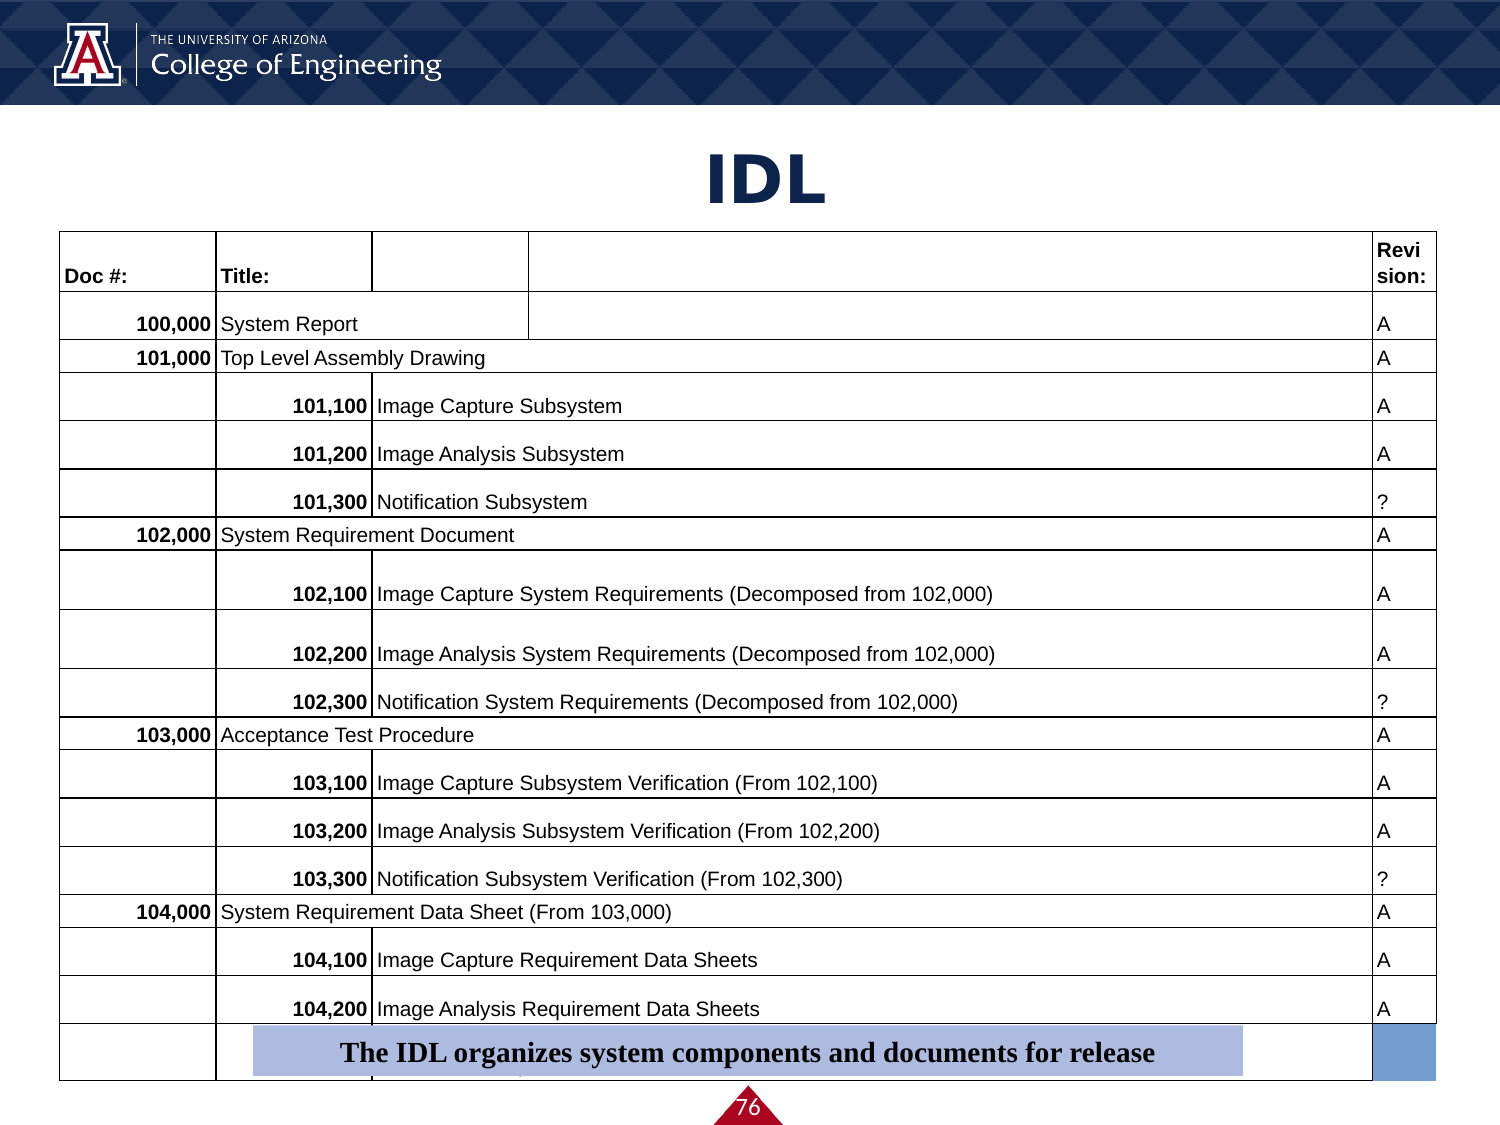

# IDL
| Doc #: | Title: |  |  |  |  | Revision: |
| --- | --- | --- | --- | --- | --- | --- |
| 100,000 | System Report |  |  |  |  | A |
| 101,000 | Top Level Assembly Drawing |  |  |  |  | A |
|  | 101,100 | Image Capture Subsystem |  |  |  | A |
|  | 101,200 | Image Analysis Subsystem |  |  |  | A |
|  | 101,300 | Notification Subsystem |  |  |  | ? |
| 102,000 | System Requirement Document |  |  |  |  | A |
|  | 102,100 | Image Capture System Requirements (Decomposed from 102,000) |  |  |  | A |
|  | 102,200 | Image Analysis System Requirements (Decomposed from 102,000) |  |  |  | A |
|  | 102,300 | Notification System Requirements (Decomposed from 102,000) |  |  |  | ? |
| 103,000 | Acceptance Test Procedure |  |  |  |  | A |
|  | 103,100 | Image Capture Subsystem Verification (From 102,100) |  |  |  | A |
|  | 103,200 | Image Analysis Subsystem Verification (From 102,200) |  |  |  | A |
|  | 103,300 | Notification Subsystem Verification (From 102,300) |  |  |  | ? |
| 104,000 | System Requirement Data Sheet (From 103,000) |  |  |  |  | A |
|  | 104,100 | Image Capture Requirement Data Sheets |  |  |  | A |
|  | 104,200 | Image Analysis Requirement Data Sheets |  |  |  | A |
|  | 104,300 | Notification Requirement Data Sheets |  |  |  | ? |
The IDL organizes system components and documents for release
76